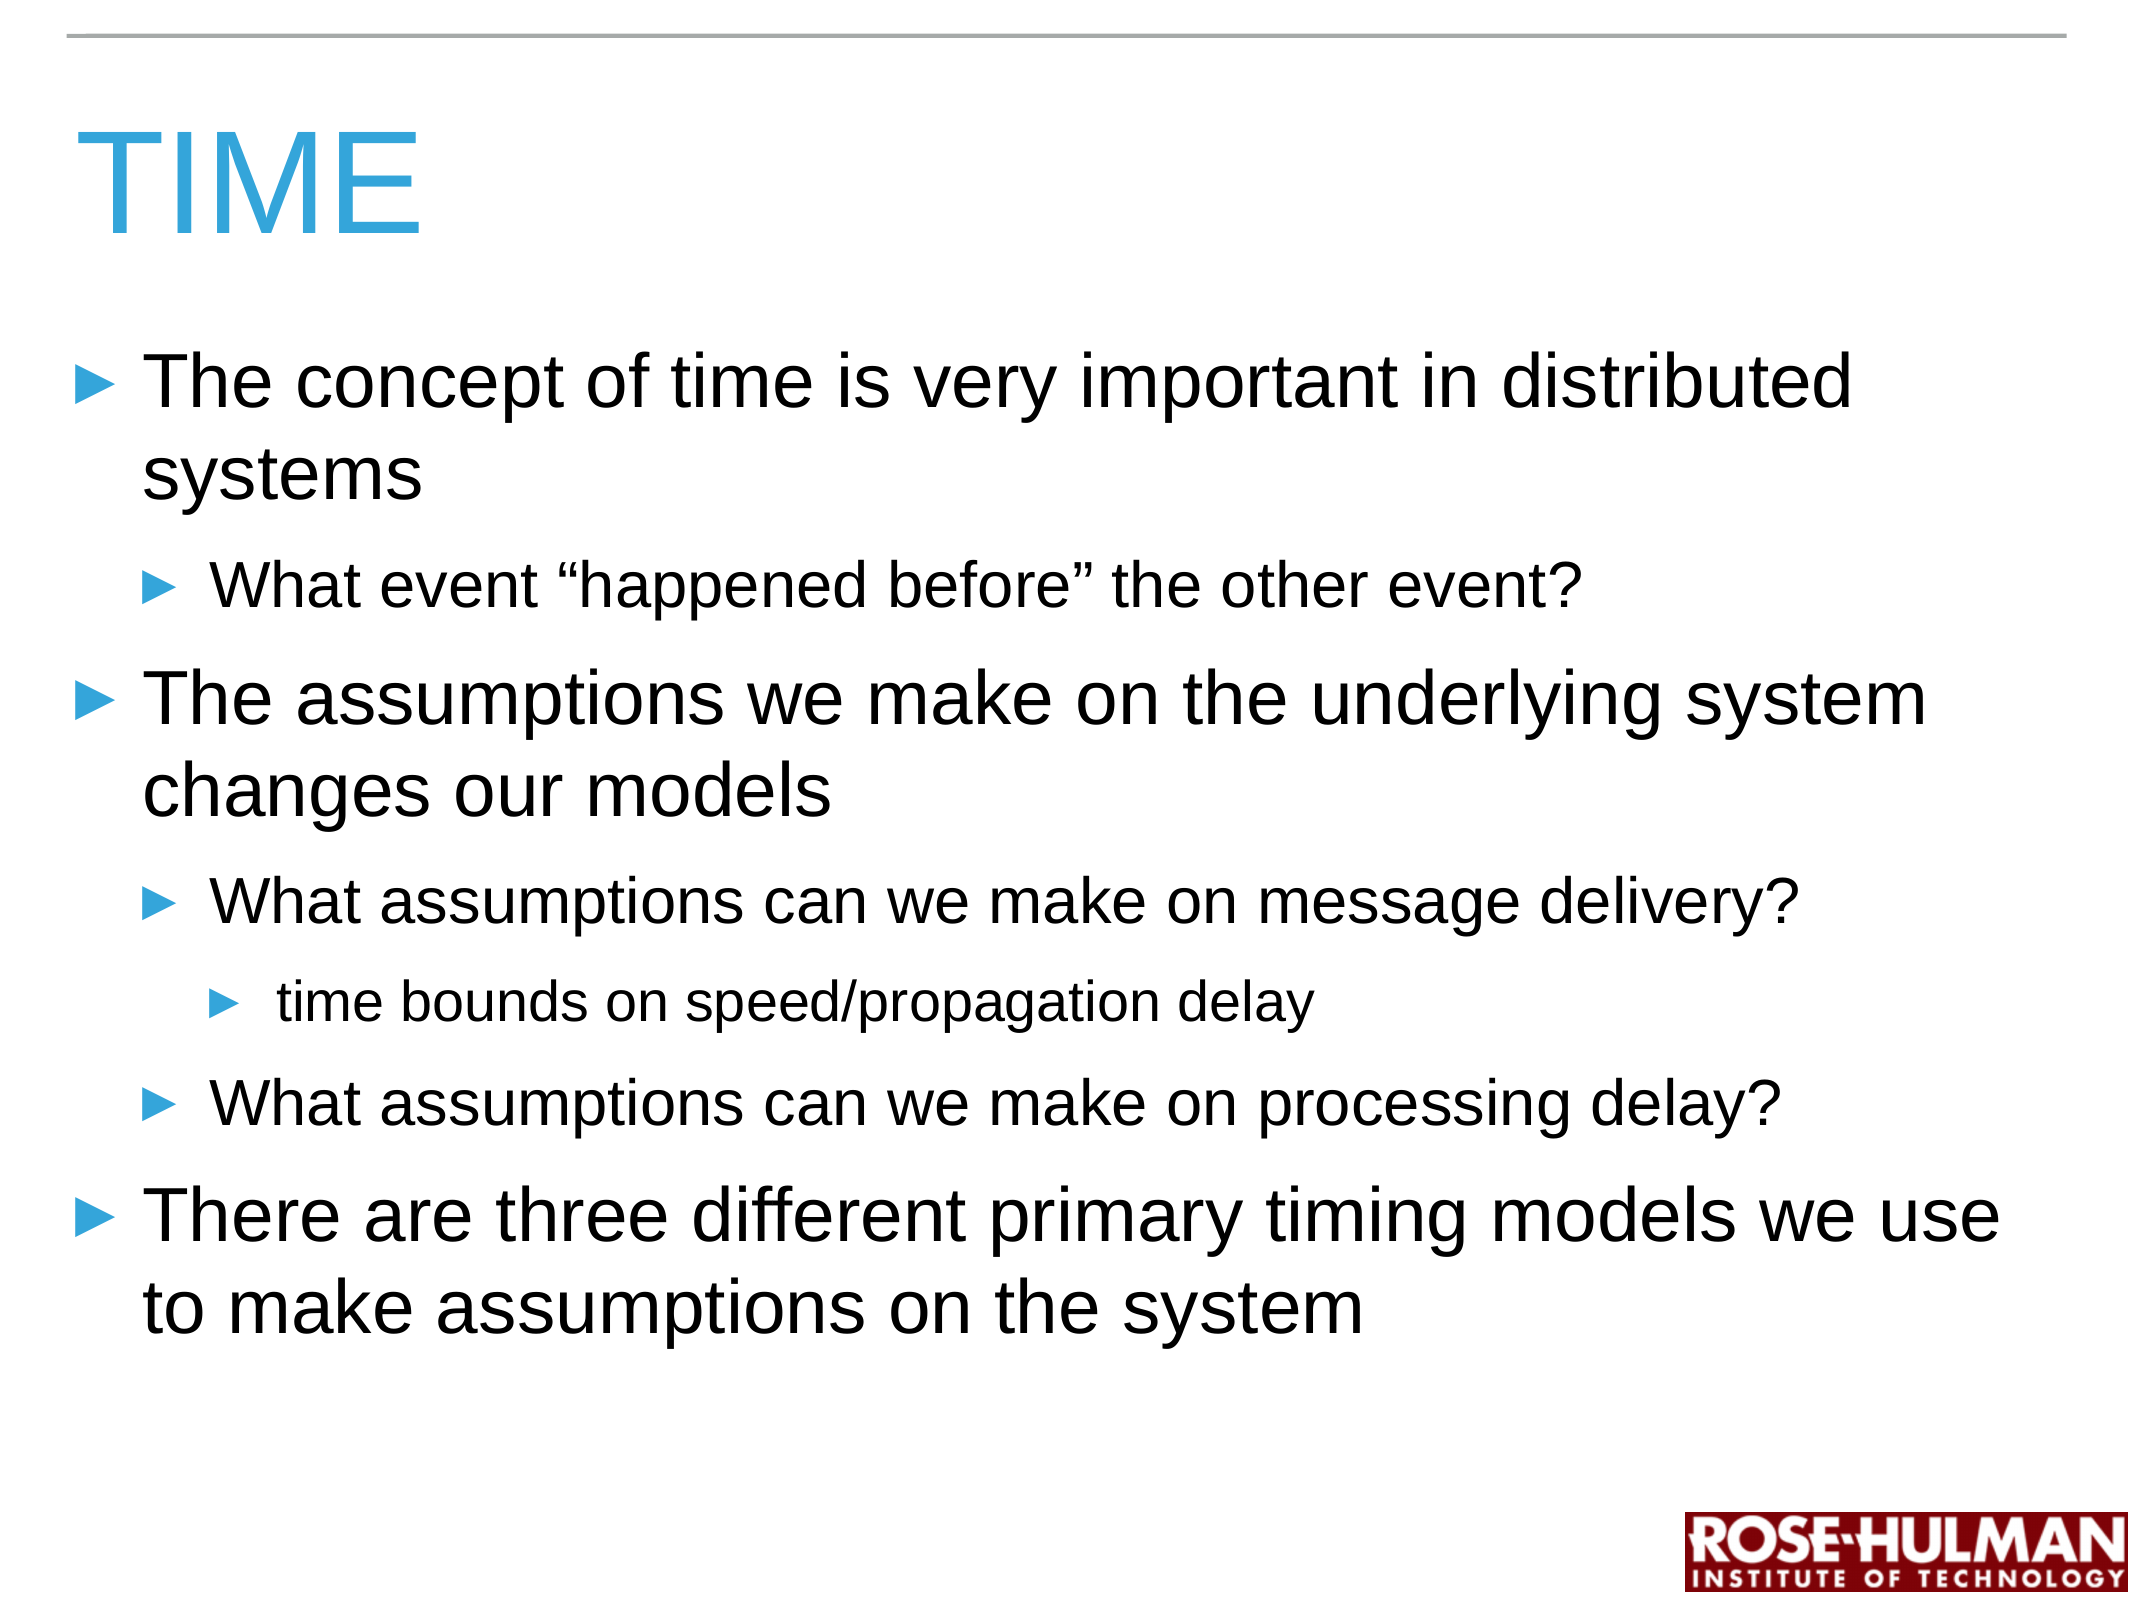

# time
The concept of time is very important in distributed systems
What event “happened before” the other event?
The assumptions we make on the underlying system changes our models
What assumptions can we make on message delivery?
time bounds on speed/propagation delay
What assumptions can we make on processing delay?
There are three different primary timing models we use to make assumptions on the system
60